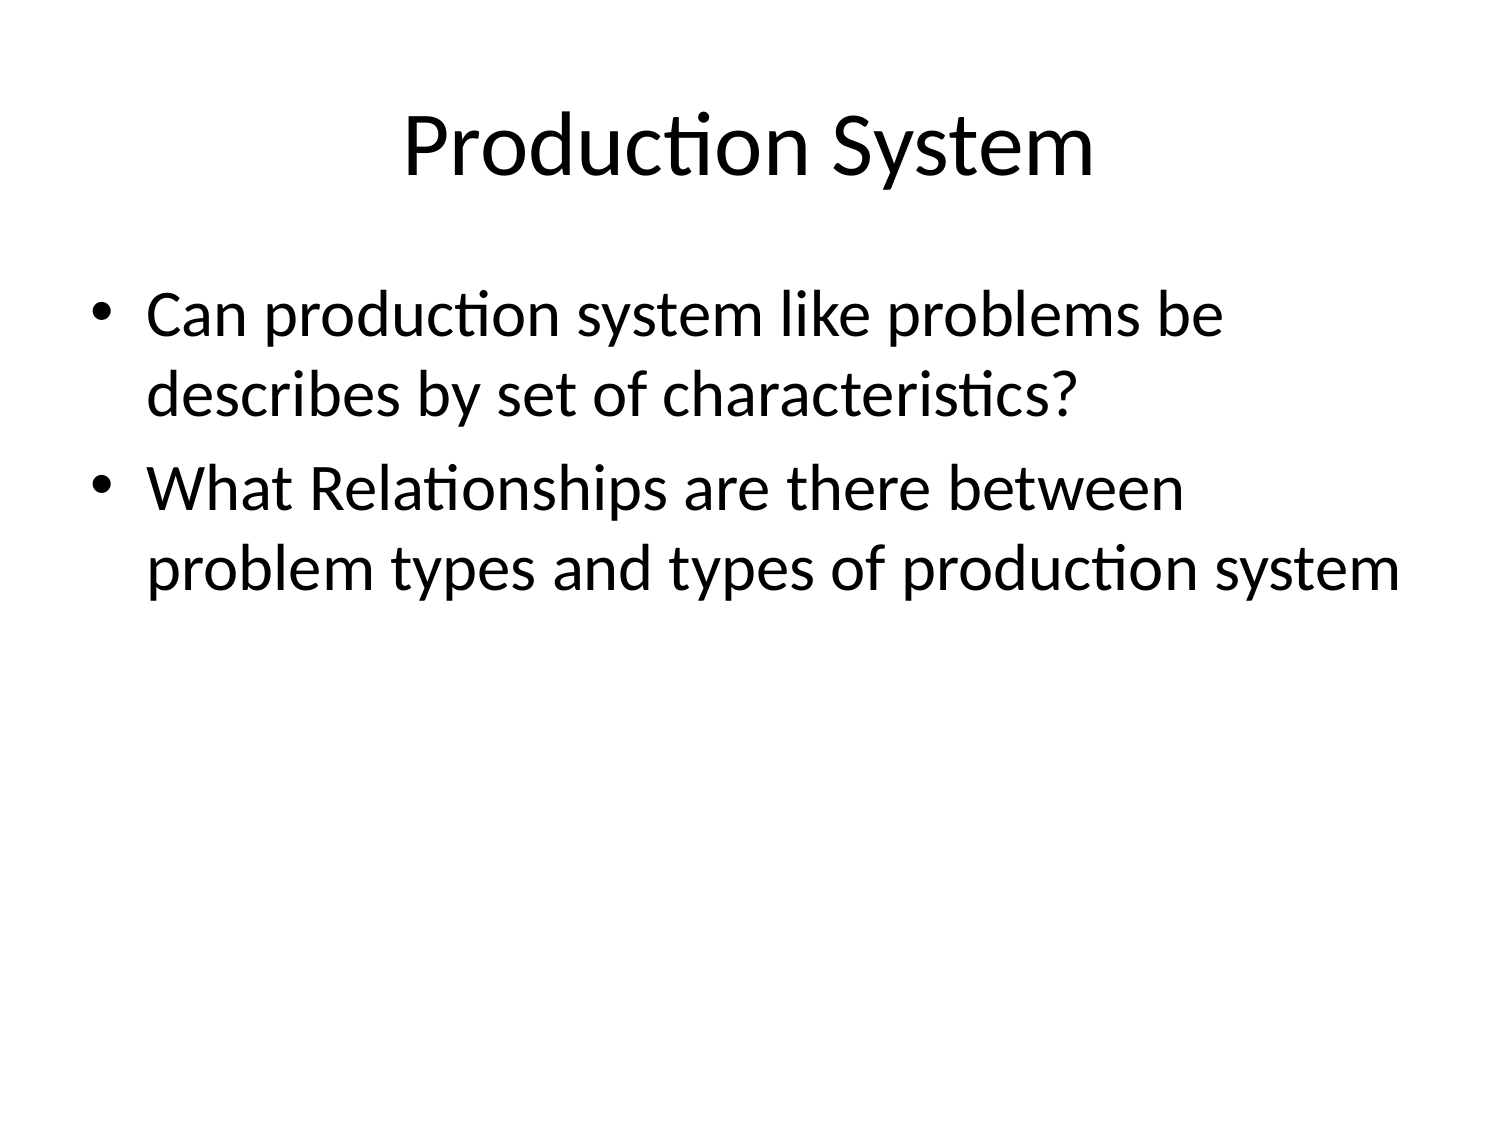

# Production System
Can production system like problems be describes by set of characteristics?
What Relationships are there between problem types and types of production system